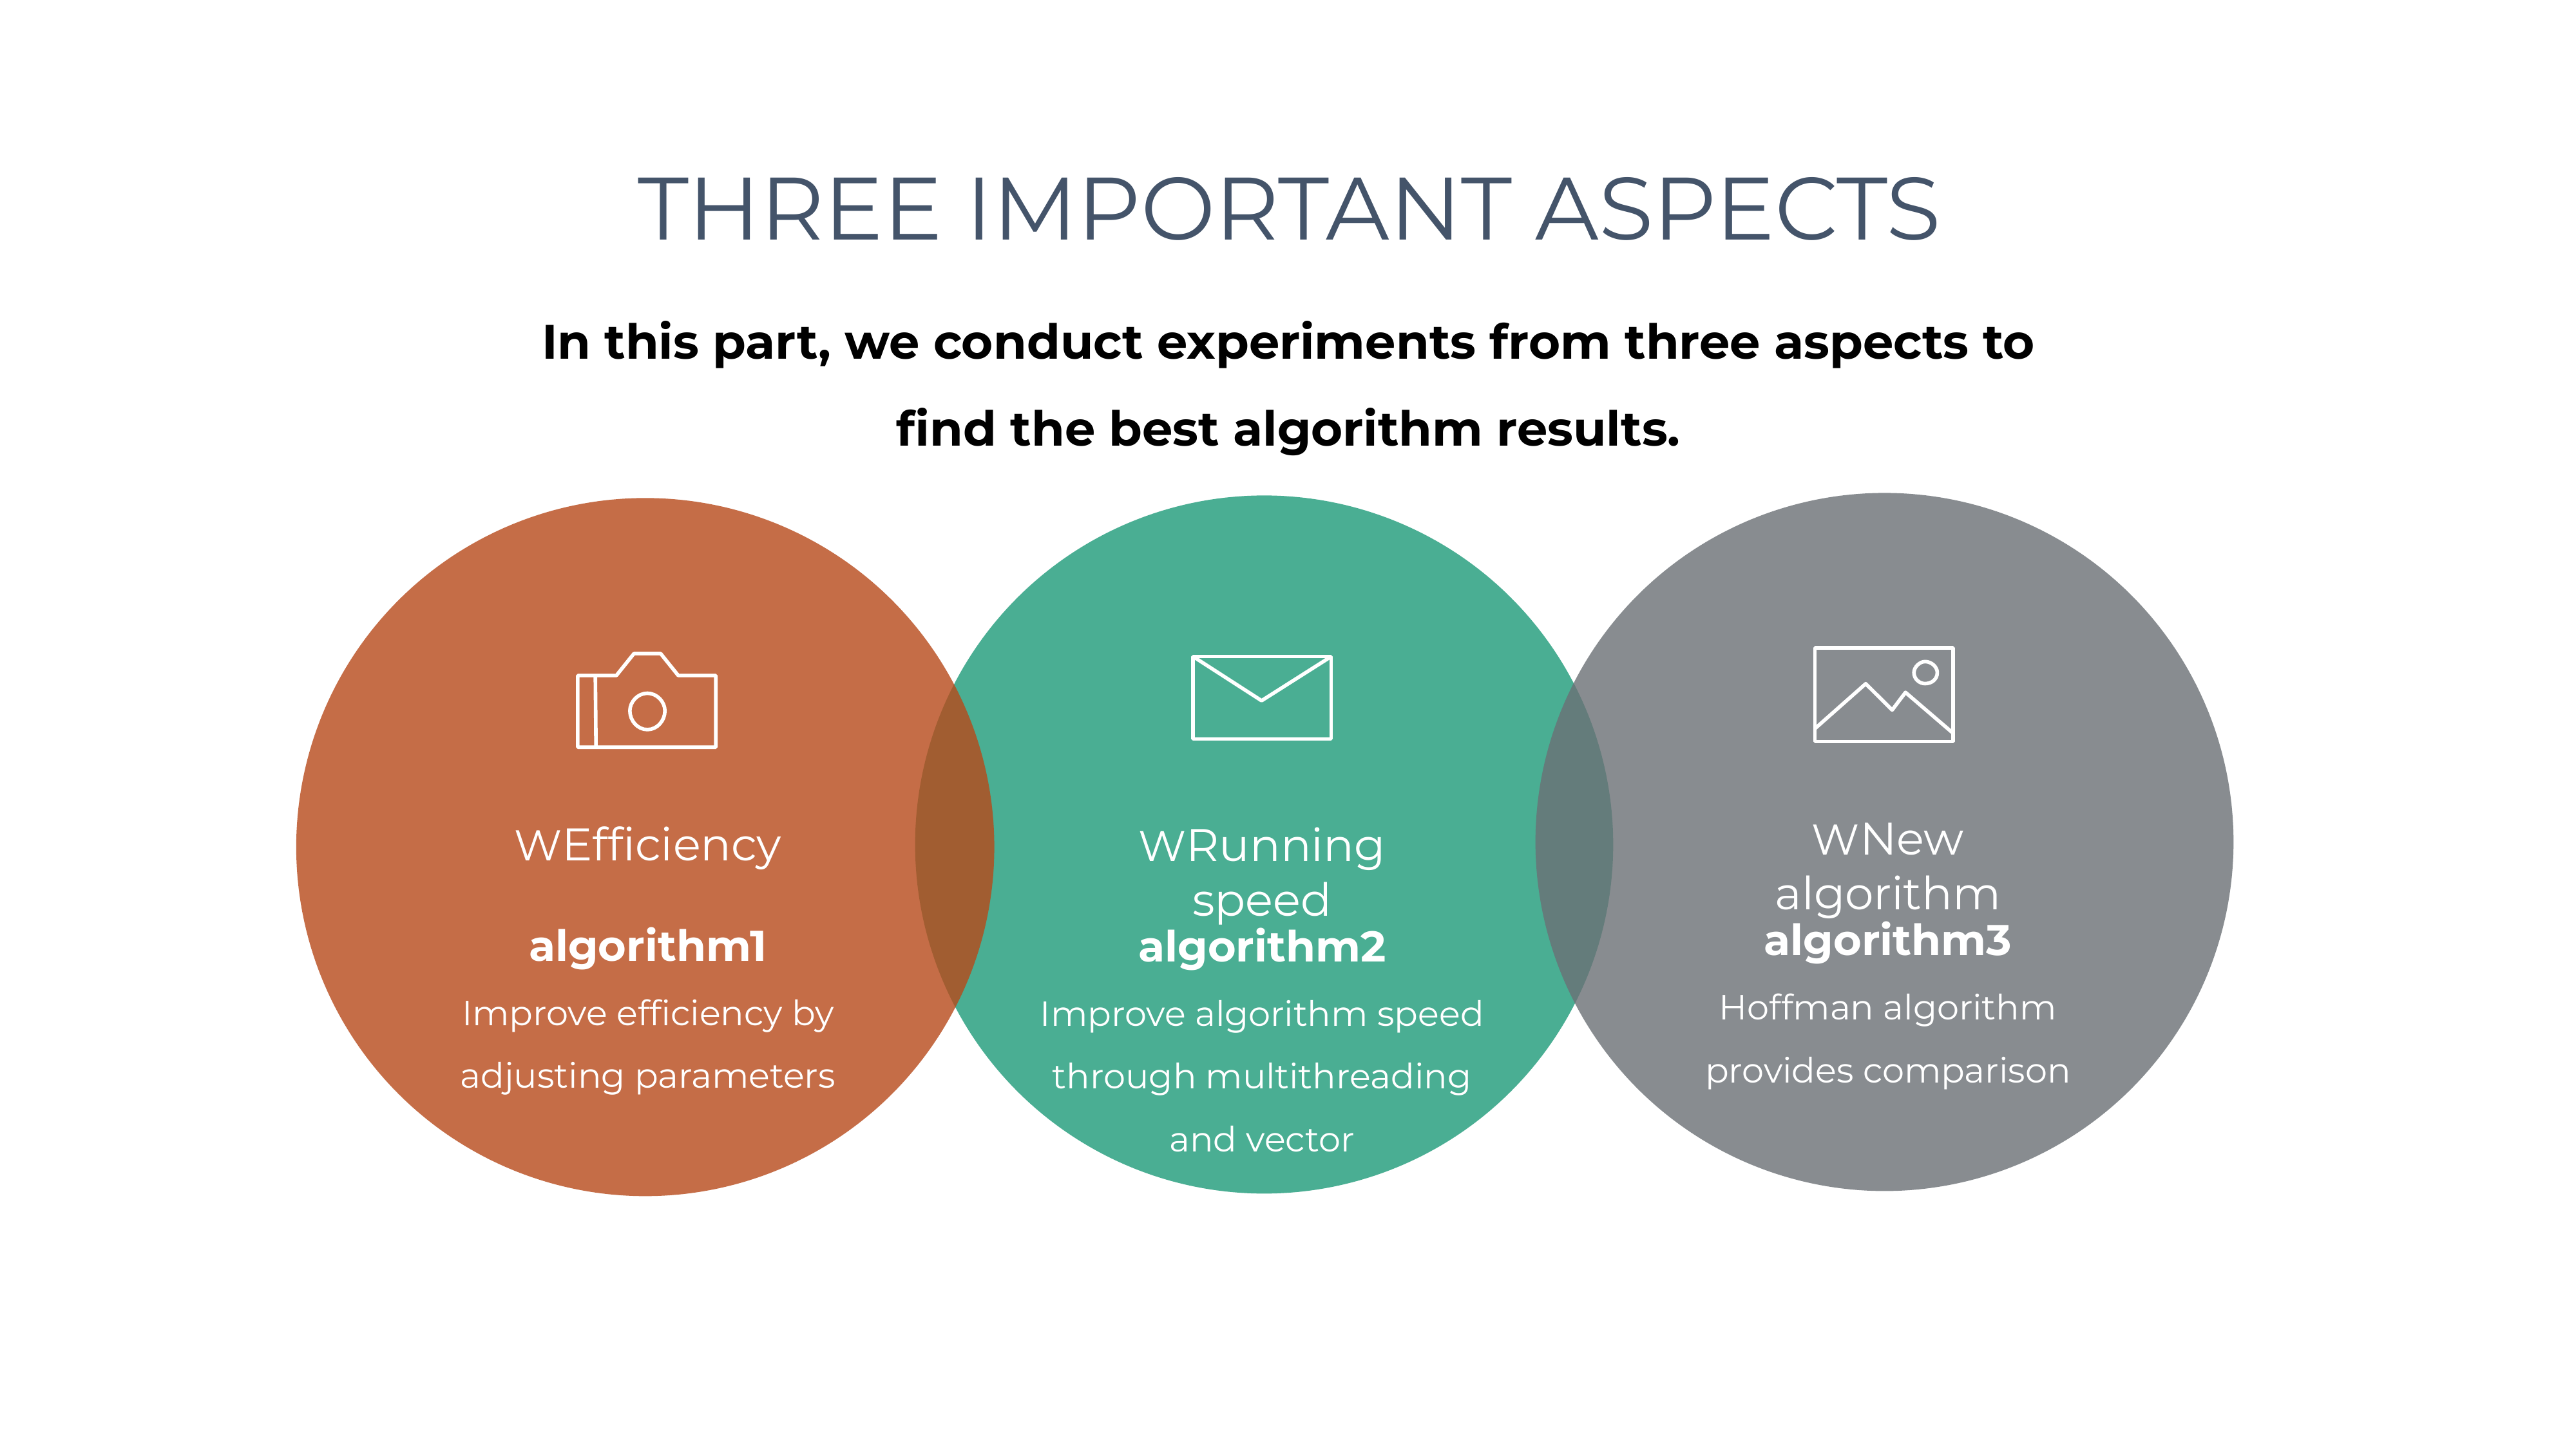

THREE IMPORTANT ASPECTS
In this part, we conduct experiments from three aspects to find the best algorithm results.

WNew algorithm
WEfficiency
WRunning speed
algorithm3
Hoffman algorithm provides comparison
algorithm1
Improve efficiency by adjusting parameters
algorithm2
Improve algorithm speed through multithreading and vector